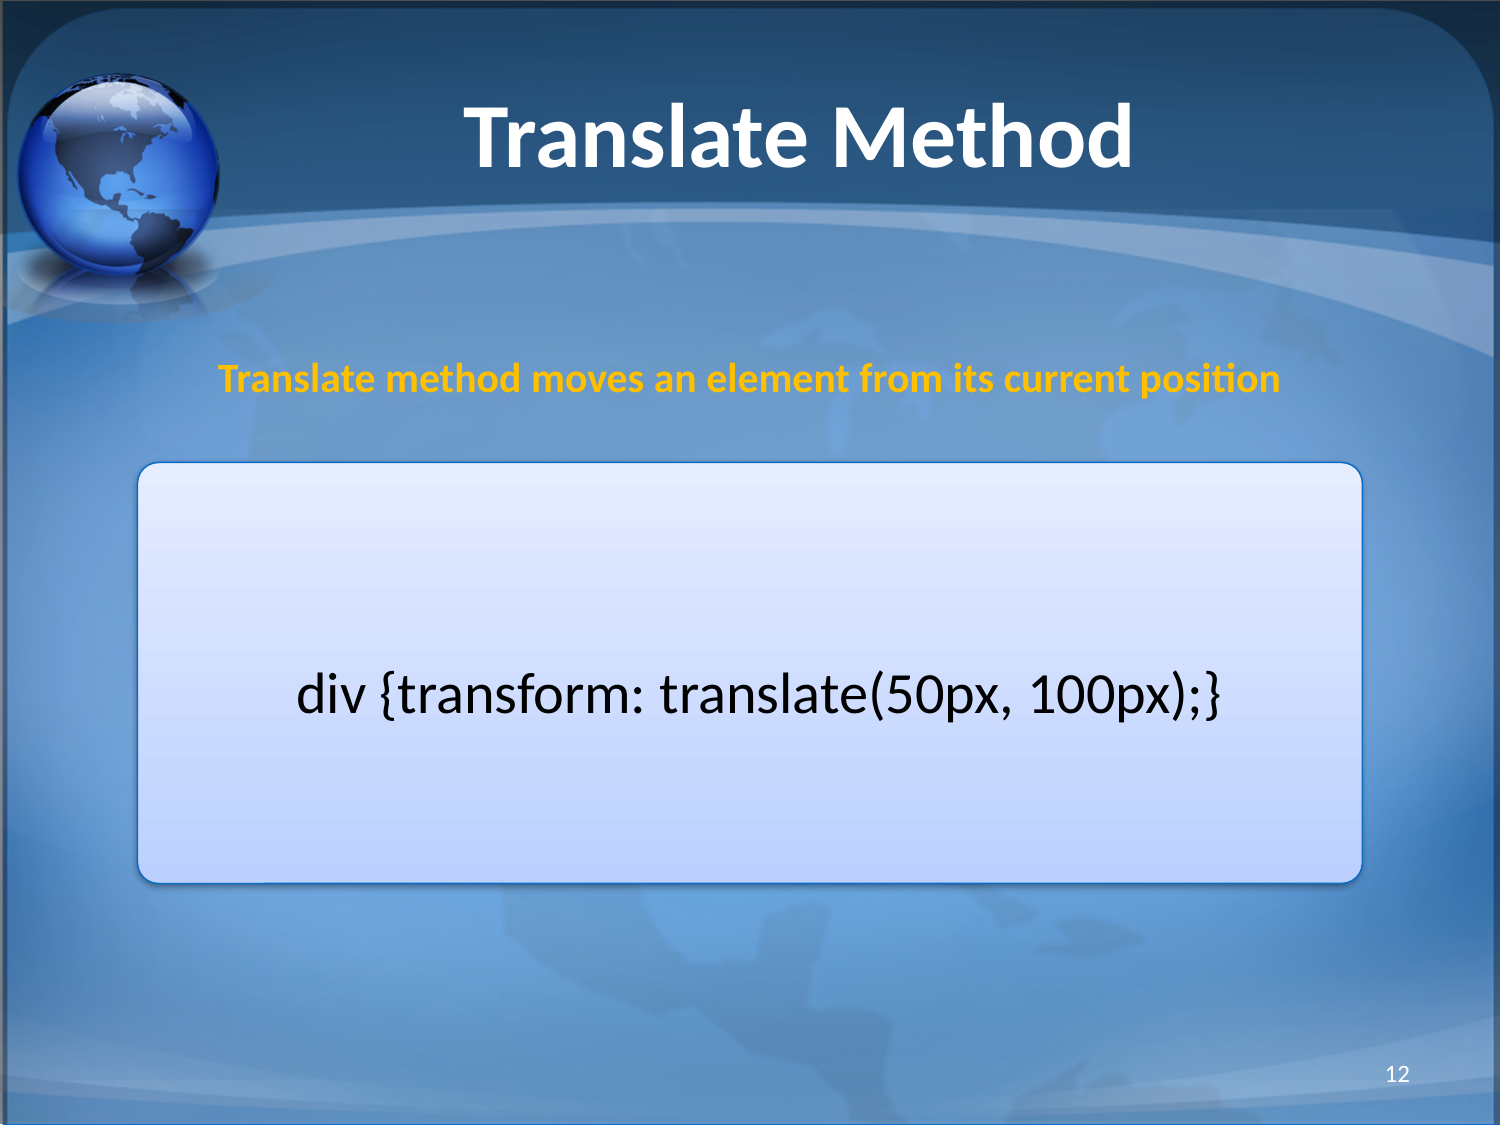

# Translate Method
Translate method moves an element from its current position
div {transform: translate(50px, 100px);}

12